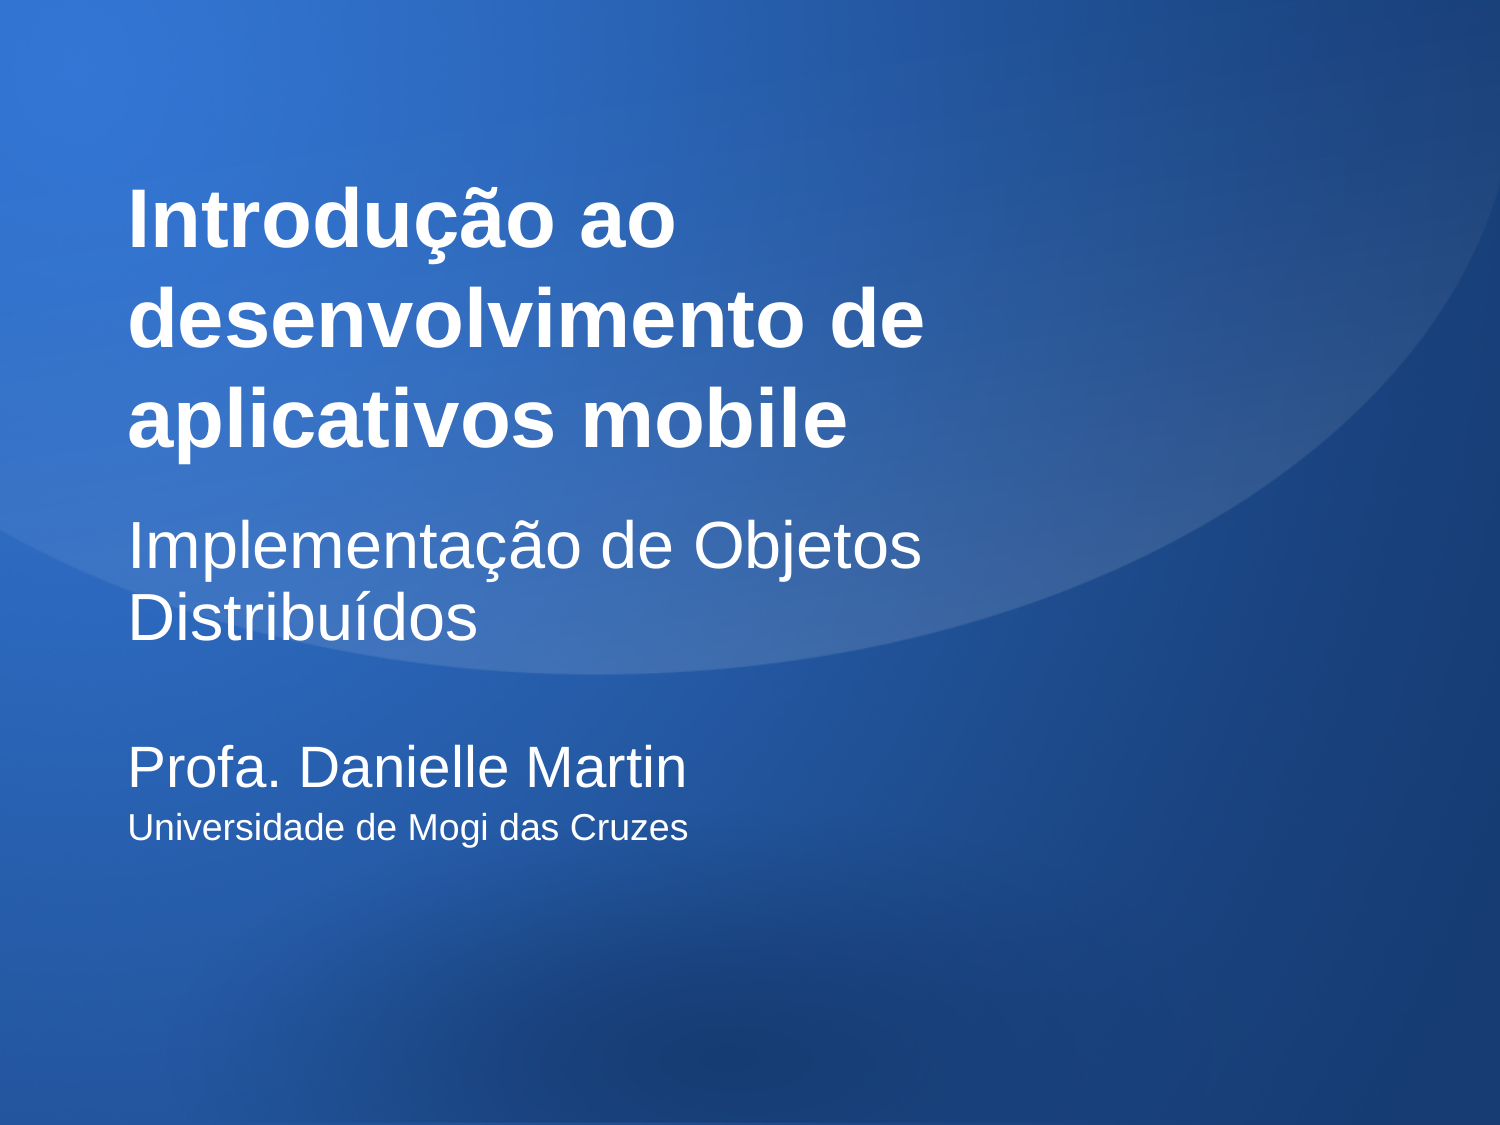

# Introdução ao desenvolvimento de aplicativos mobile
Implementação de Objetos Distribuídos
Profa. Danielle Martin
Universidade de Mogi das Cruzes